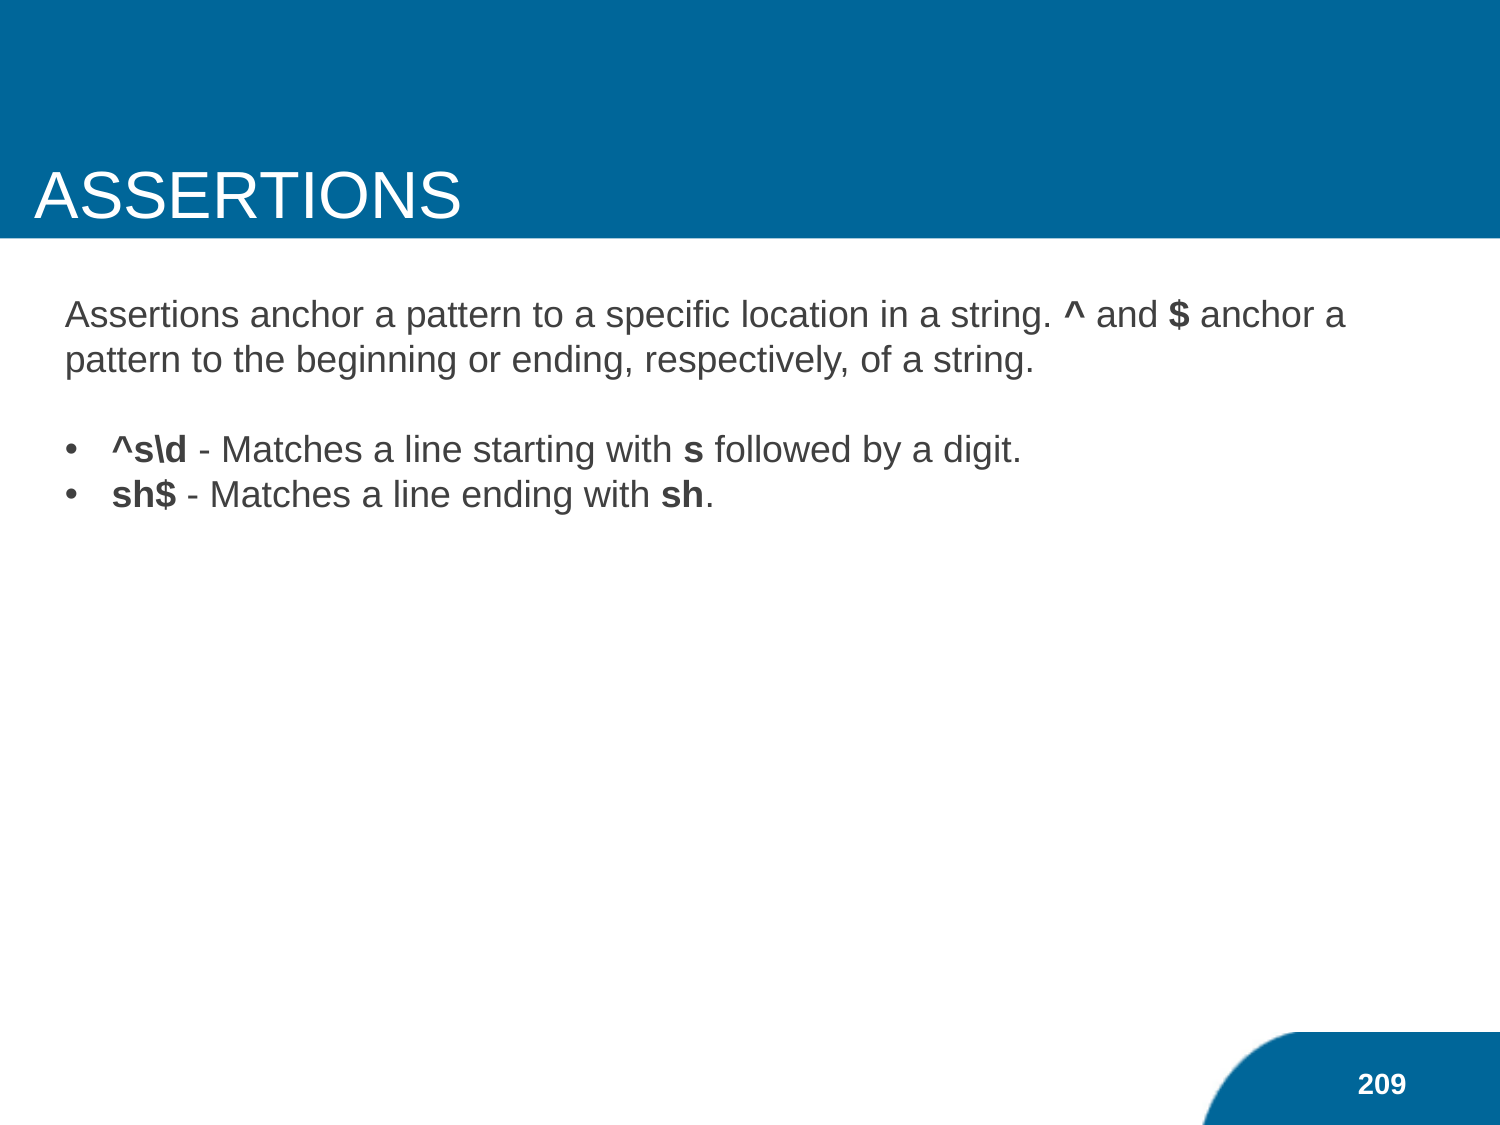

Assertions
Assertions anchor a pattern to a specific location in a string. ^ and $ anchor a pattern to the beginning or ending, respectively, of a string.

^s\d - Matches a line starting with s followed by a digit.
sh$ - Matches a line ending with sh.
209